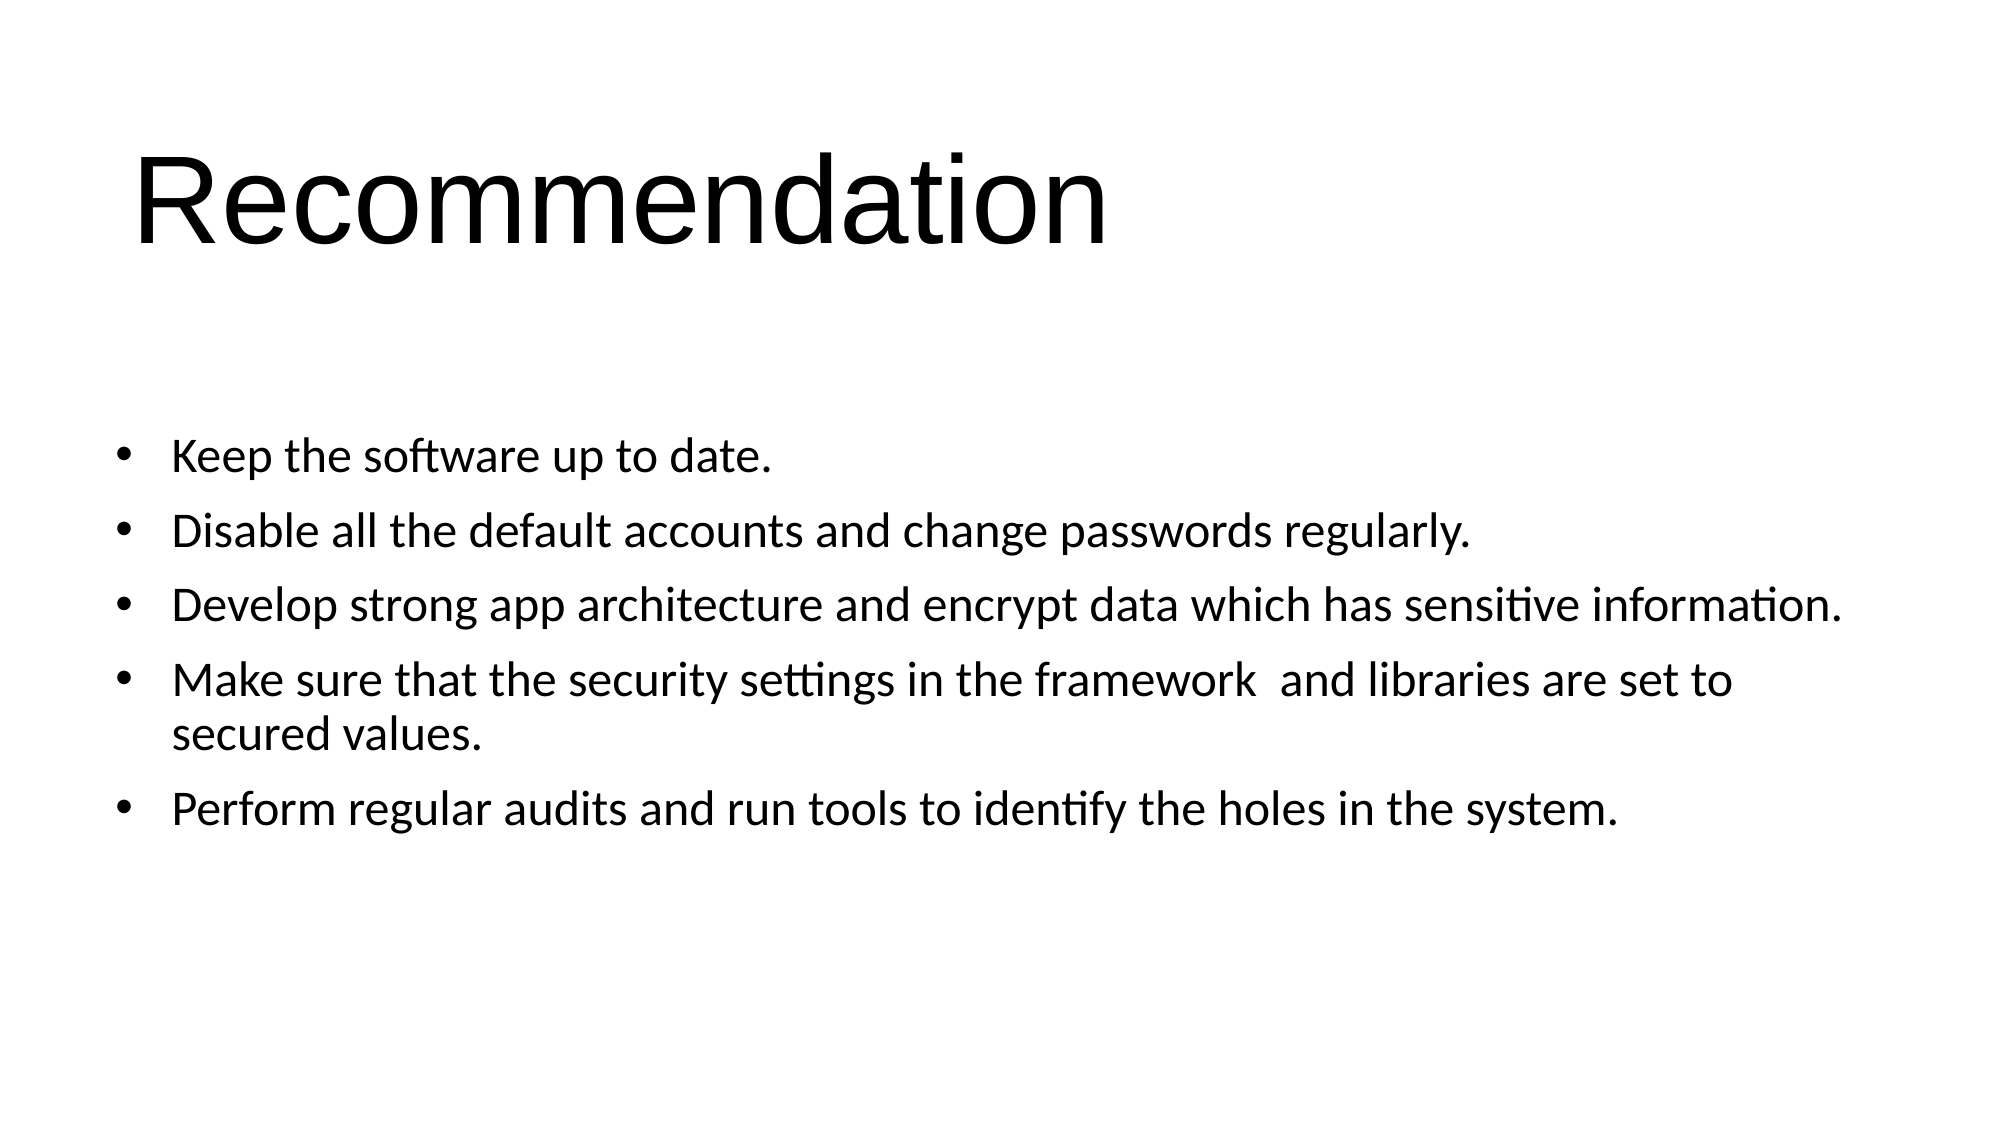

# Recommendation
Keep the software up to date.
Disable all the default accounts and change passwords regularly.
Develop strong app architecture and encrypt data which has sensitive information.
Make sure that the security settings in the framework  and libraries are set to secured values.
Perform regular audits and run tools to identify the holes in the system.